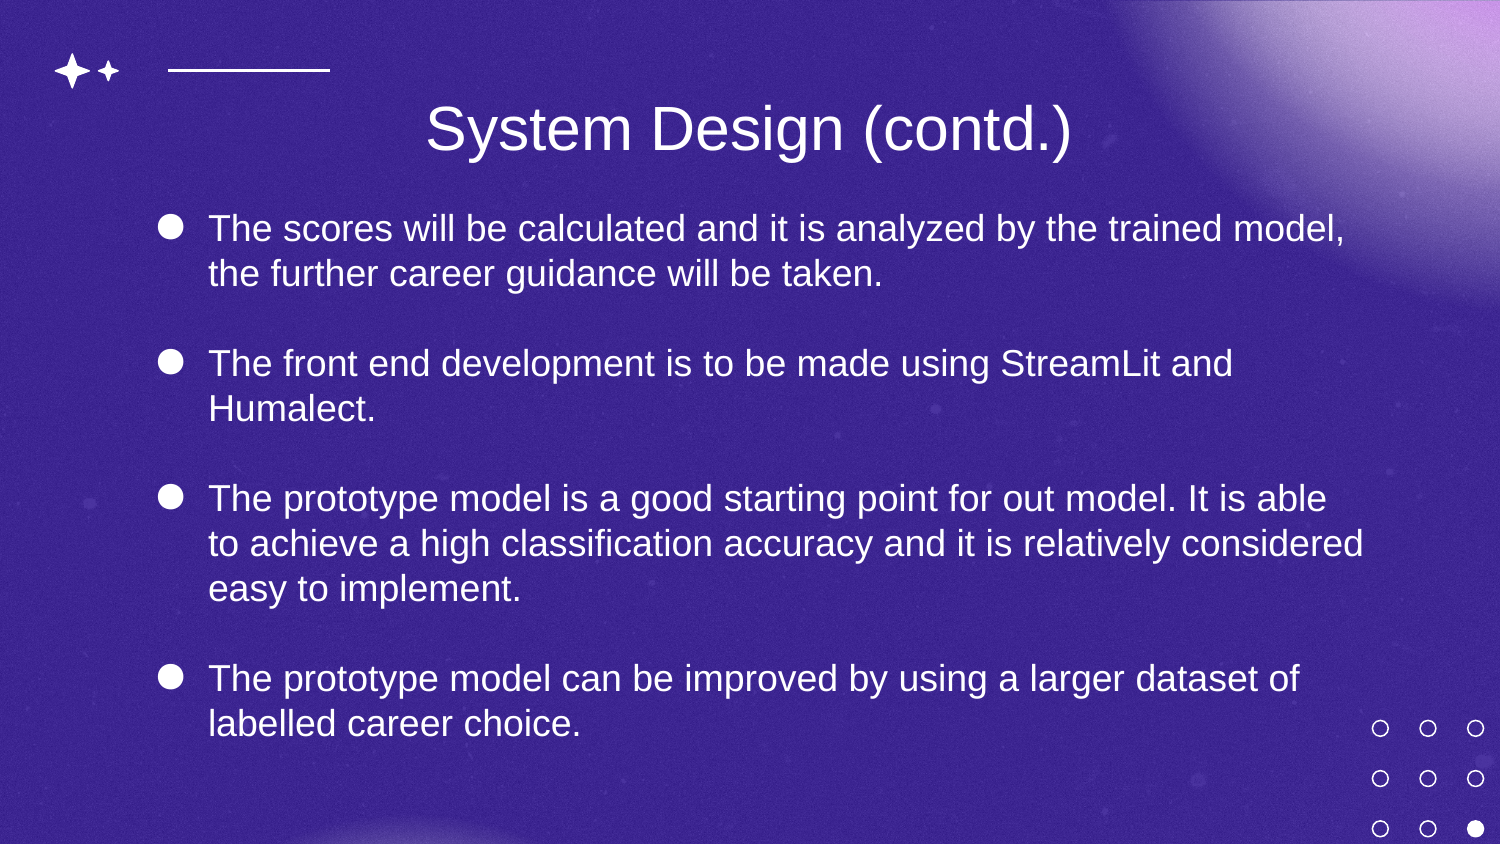

# System Design (contd.)
The scores will be calculated and it is analyzed by the trained model, the further career guidance will be taken.

The front end development is to be made using StreamLit and Humalect.

The prototype model is a good starting point for out model. It is able to achieve a high classification accuracy and it is relatively considered easy to implement.

The prototype model can be improved by using a larger dataset of labelled career choice.